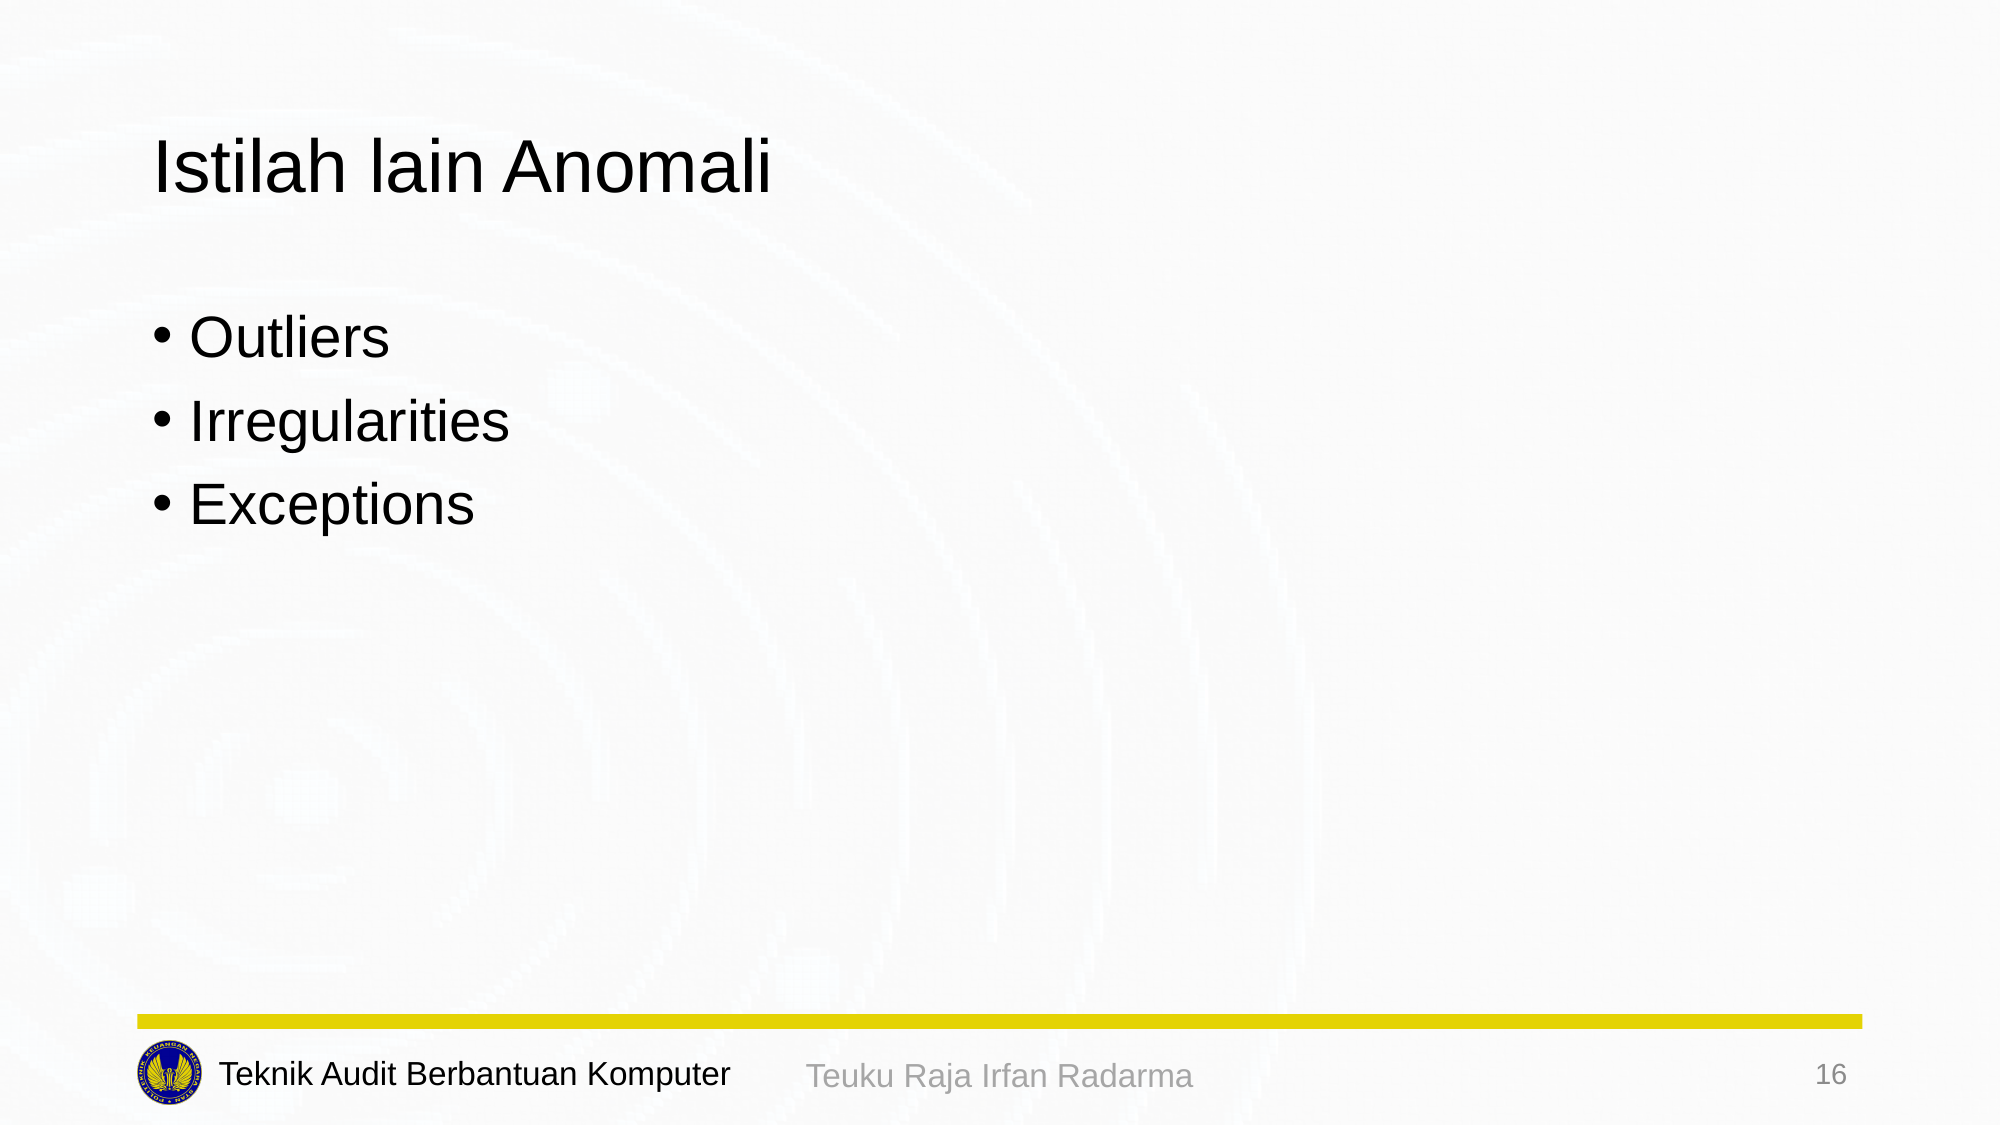

# Istilah lain Anomali
Outliers
Irregularities
Exceptions
16